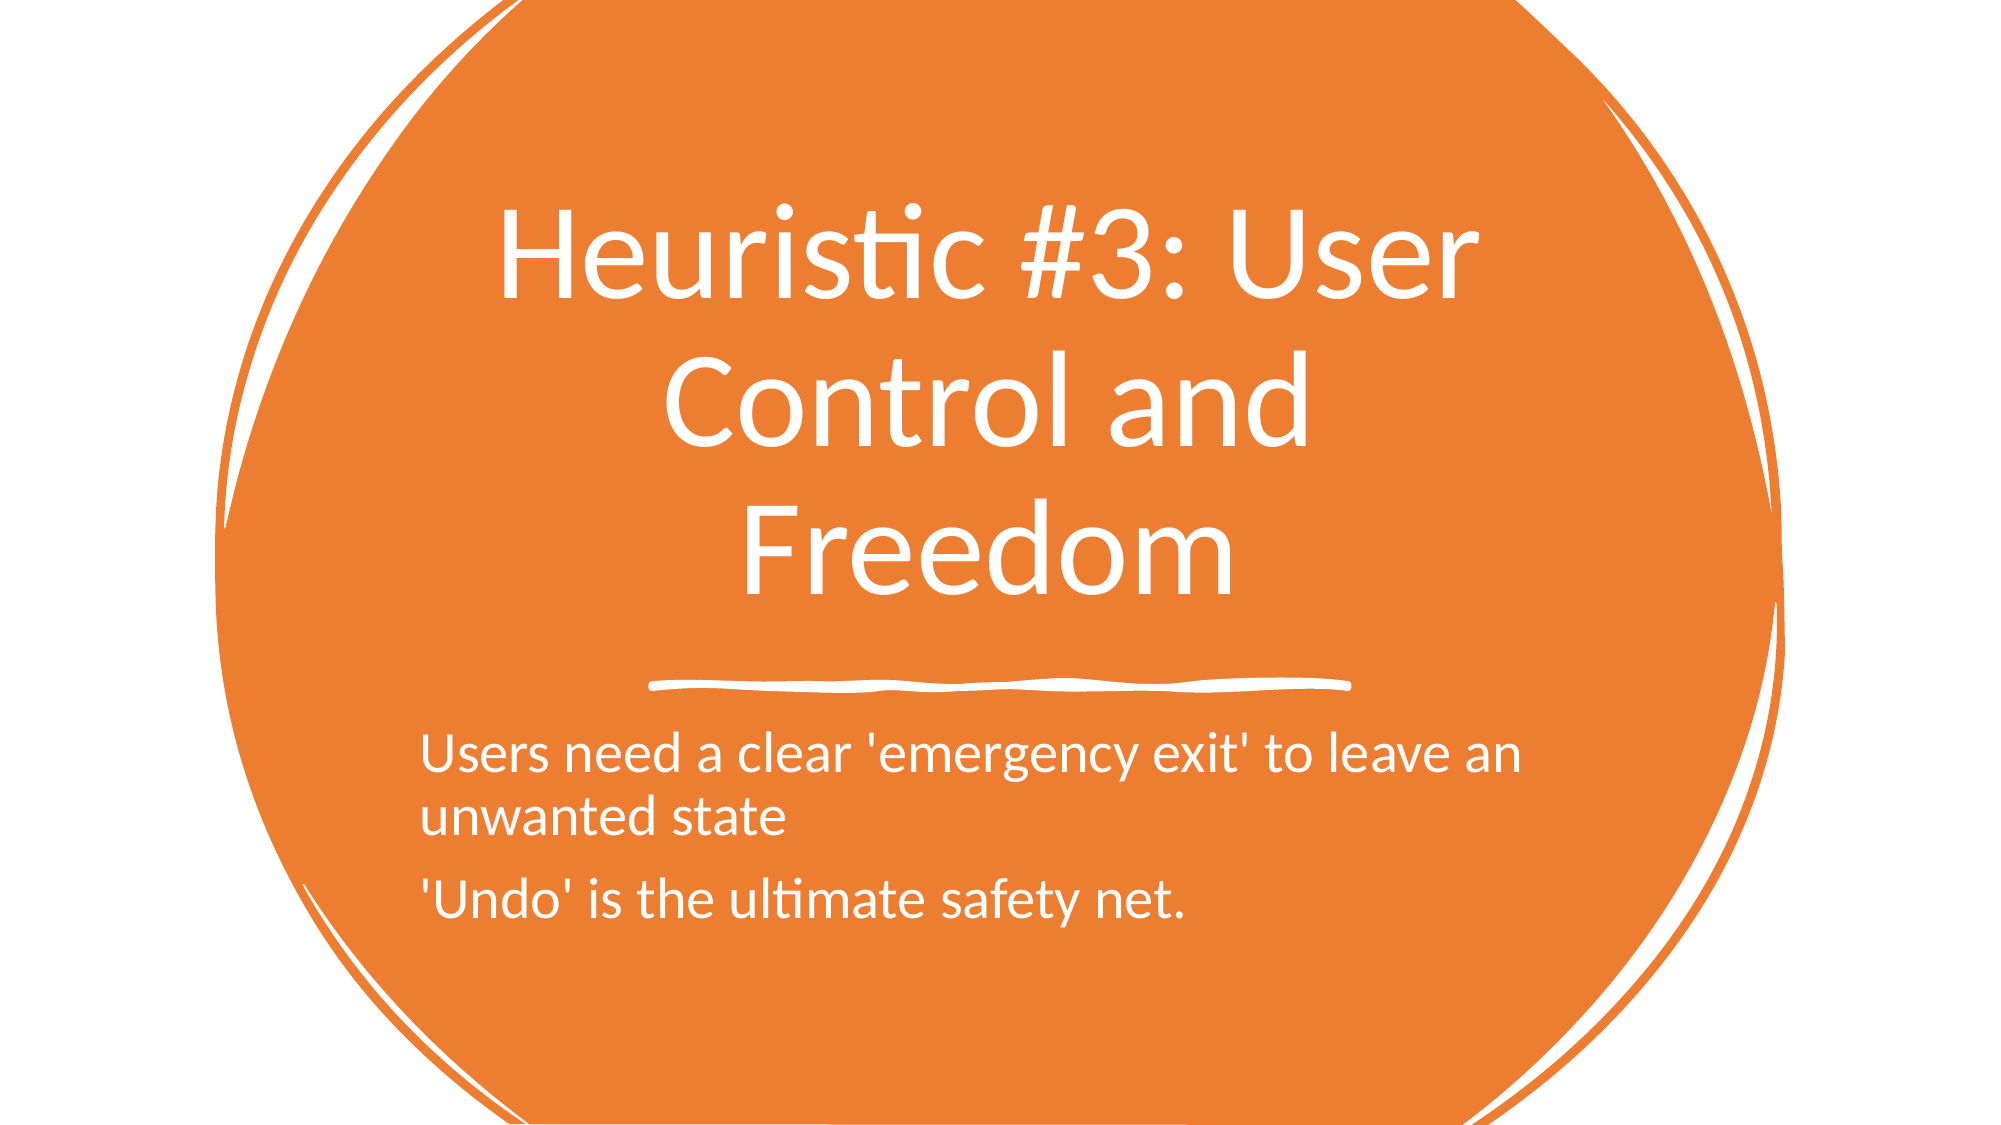

# Heuristic #3: User Control and Freedom

Users need a clear 'emergency exit' to leave an unwanted state
'Undo' is the ultimate safety net.